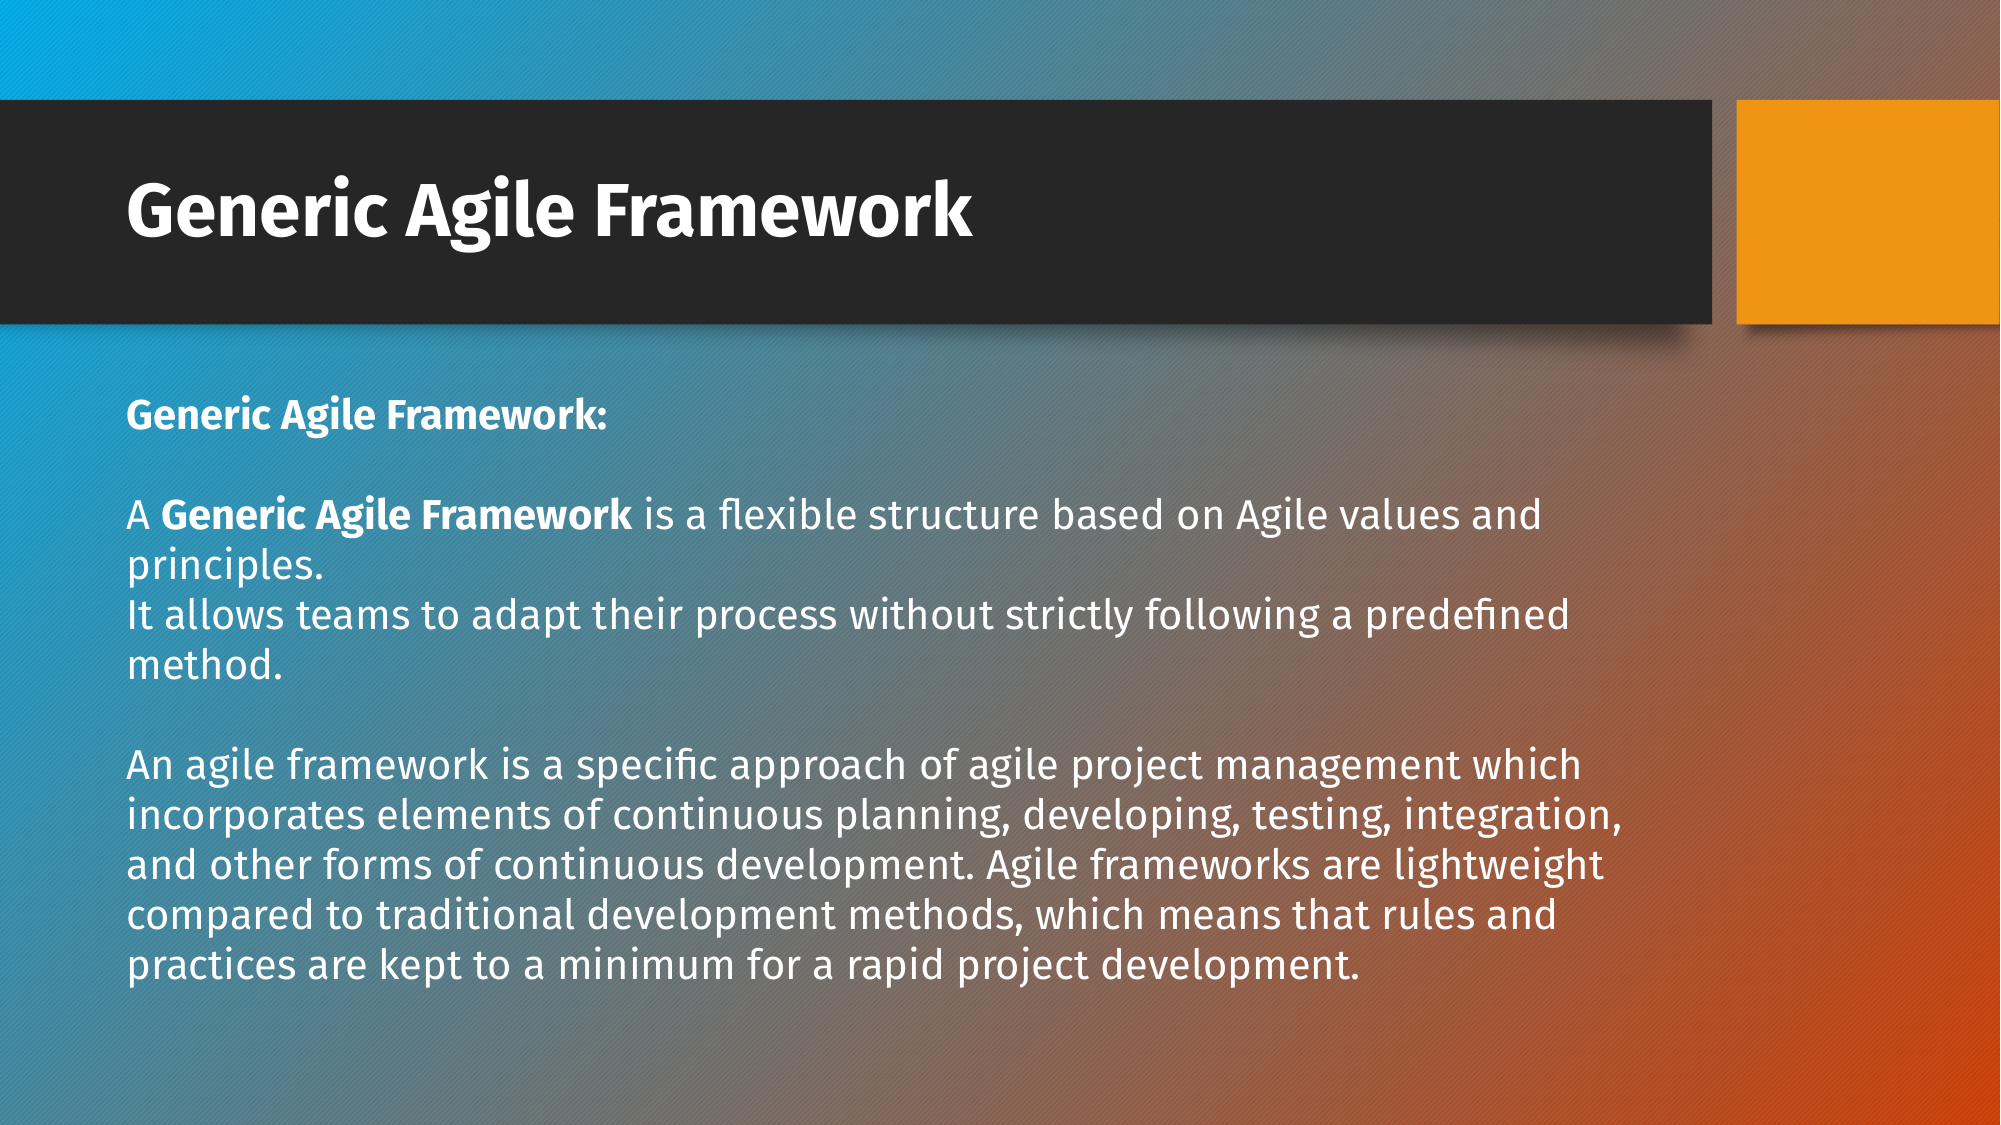

# Generic Agile Framework
Generic Agile Framework:
A Generic Agile Framework is a flexible structure based on Agile values and principles.
It allows teams to adapt their process without strictly following a predefined method.

An agile framework is a specific approach of agile project management which incorporates elements of continuous planning, developing, testing, integration, and other forms of continuous development. Agile frameworks are lightweight compared to traditional development methods, which means that rules and practices are kept to a minimum for a rapid project development.